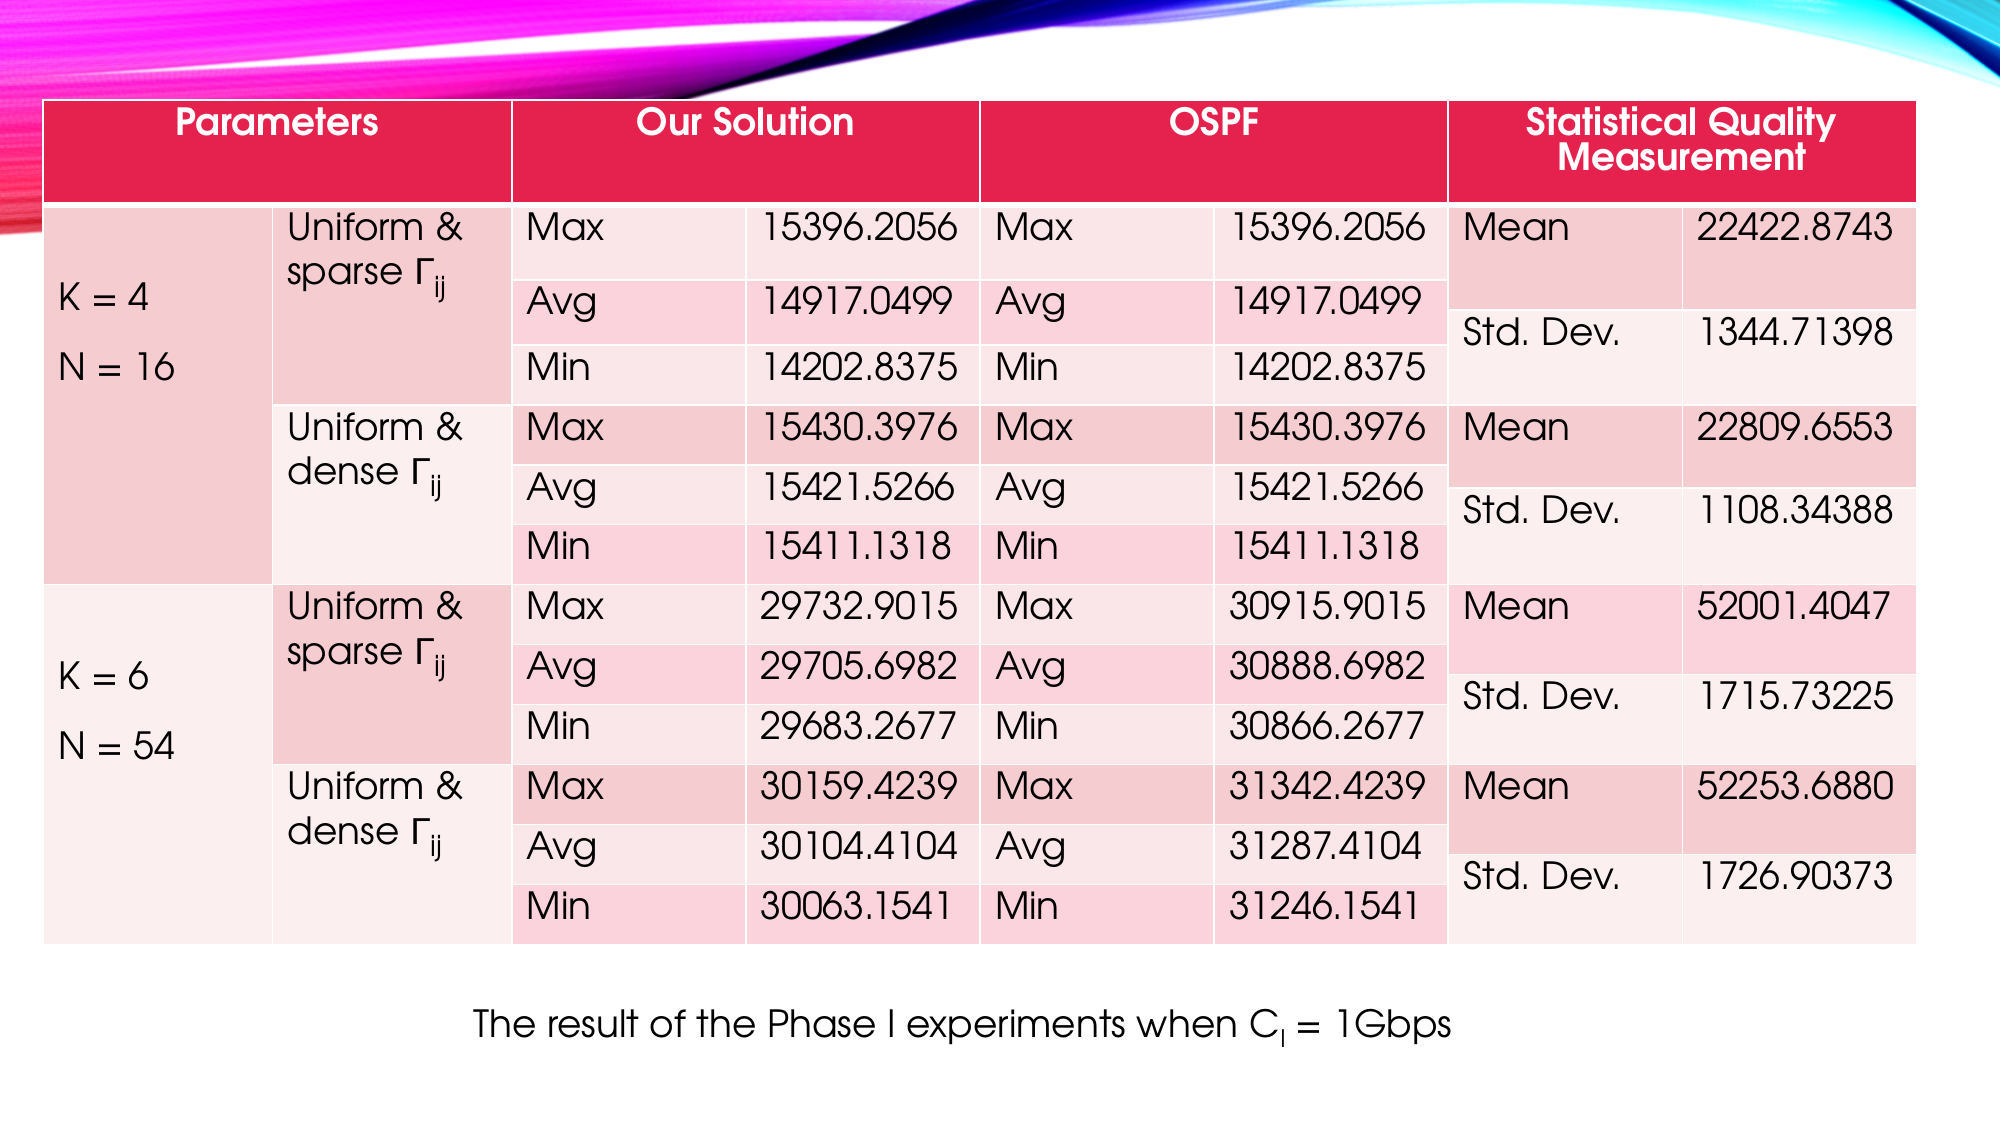

| Parameters |  | Our Solution |  | OSPF |  | Statistical Quality Measurement |  |
| --- | --- | --- | --- | --- | --- | --- | --- |
| K = 4 N = 16 | Uniform & sparse Гij | Max | 15396.2056 | Max | 15396.2056 | Mean | 22422.8743 |
|  |  | Avg | 14917.0499 | Avg | 14917.0499 |  |  |
|  |  |  |  |  |  | Std. Dev. | 1344.71398 |
|  |  | Min | 14202.8375 | Min | 14202.8375 |  |  |
|  | Uniform & dense Гij | Max | 15430.3976 | Max | 15430.3976 | Mean | 22809.6553 |
|  |  | Avg | 15421.5266 | Avg | 15421.5266 |  |  |
|  |  |  |  |  |  | Std. Dev. | 1108.34388 |
|  |  | Min | 15411.1318 | Min | 15411.1318 |  |  |
| K = 6 N = 54 | Uniform & sparse Гij | Max | 29732.9015 | Max | 30915.9015 | Mean | 52001.4047 |
|  |  | Avg | 29705.6982 | Avg | 30888.6982 |  |  |
|  |  |  |  |  |  | Std. Dev. | 1715.73225 |
|  |  | Min | 29683.2677 | Min | 30866.2677 |  |  |
|  | Uniform & dense Гij | Max | 30159.4239 | Max | 31342.4239 | Mean | 52253.6880 |
|  |  | Avg | 30104.4104 | Avg | 31287.4104 |  |  |
|  |  |  |  |  |  | Std. Dev. | 1726.90373 |
|  |  | Min | 30063.1541 | Min | 31246.1541 |  |  |
The result of the Phase I experiments when Cl = 1Gbps